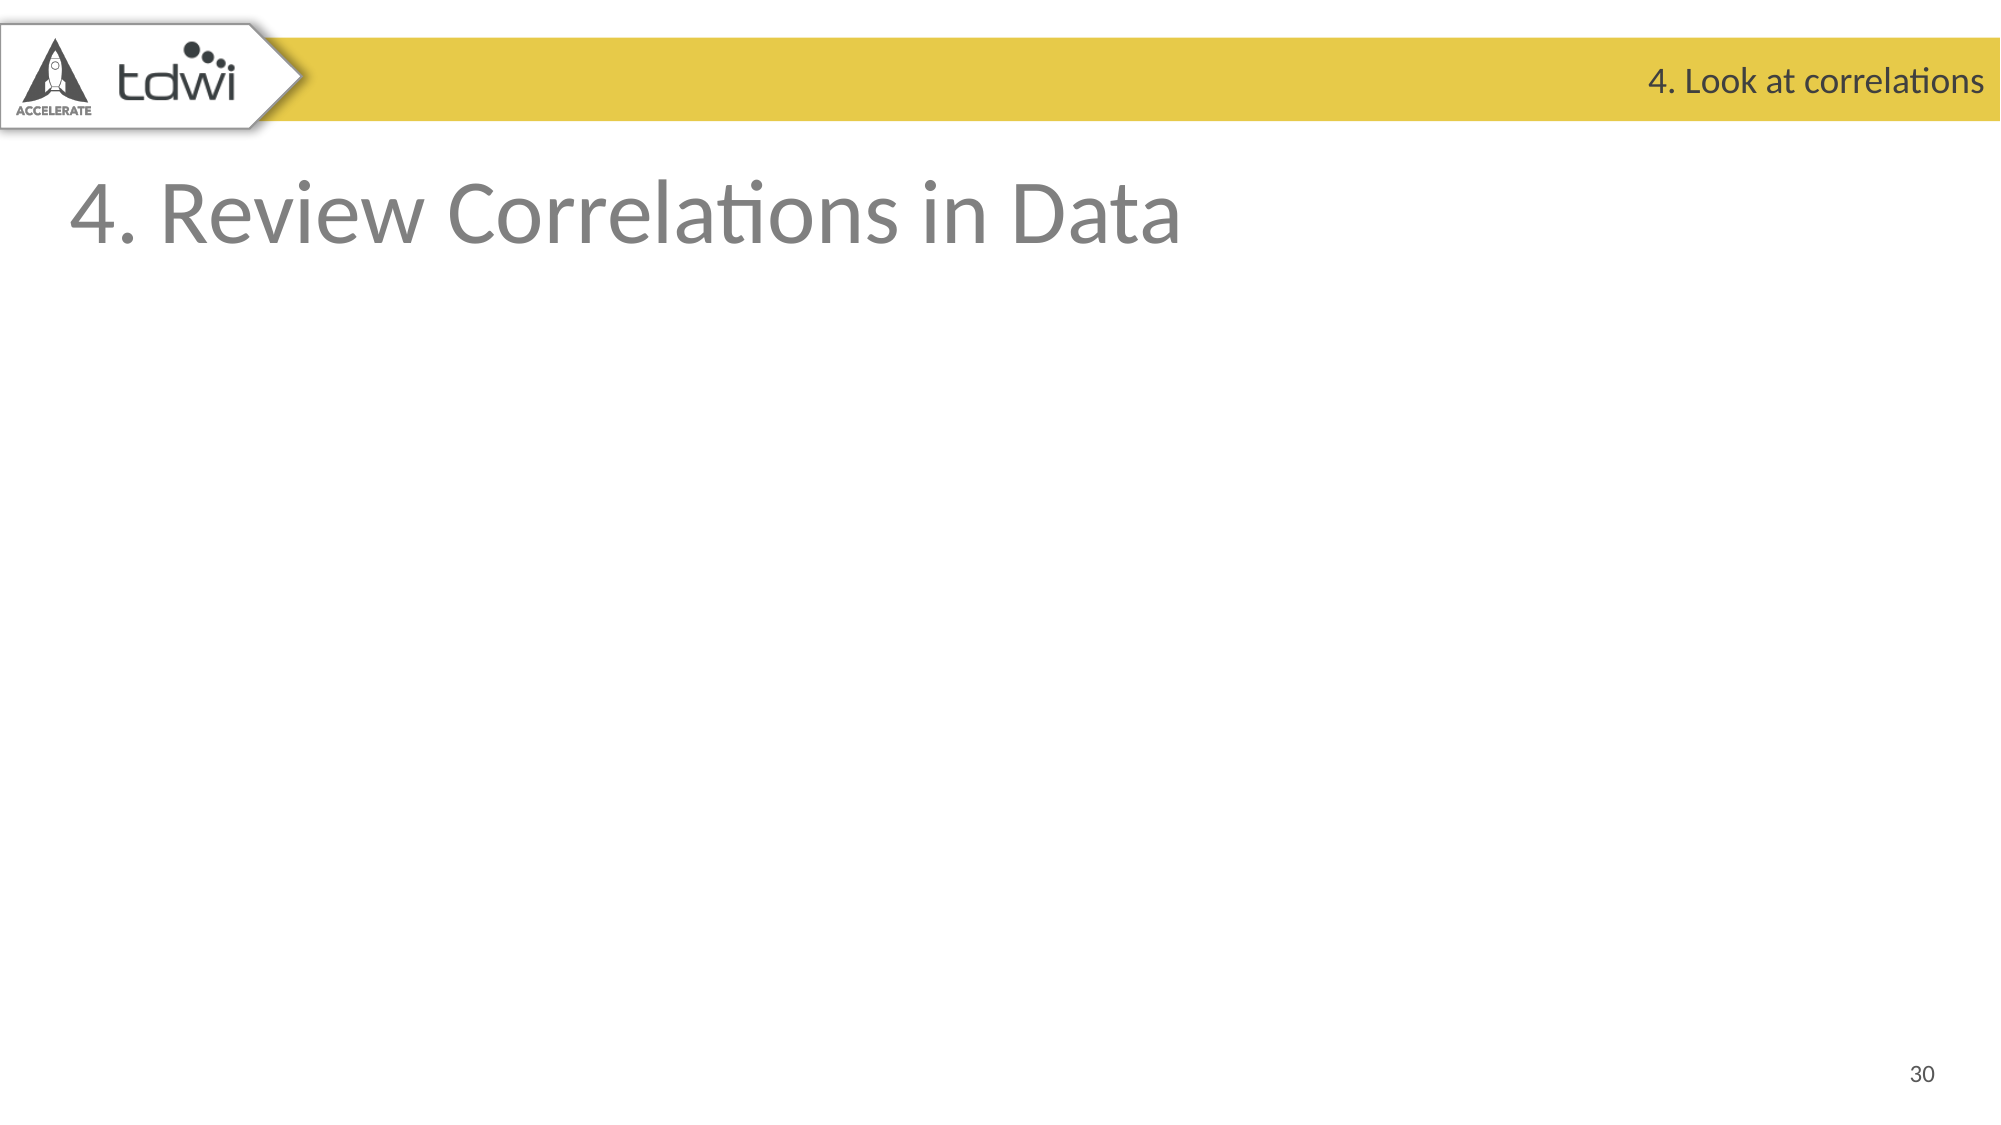

4. Look at correlations
# 4. Review Correlations in Data

30